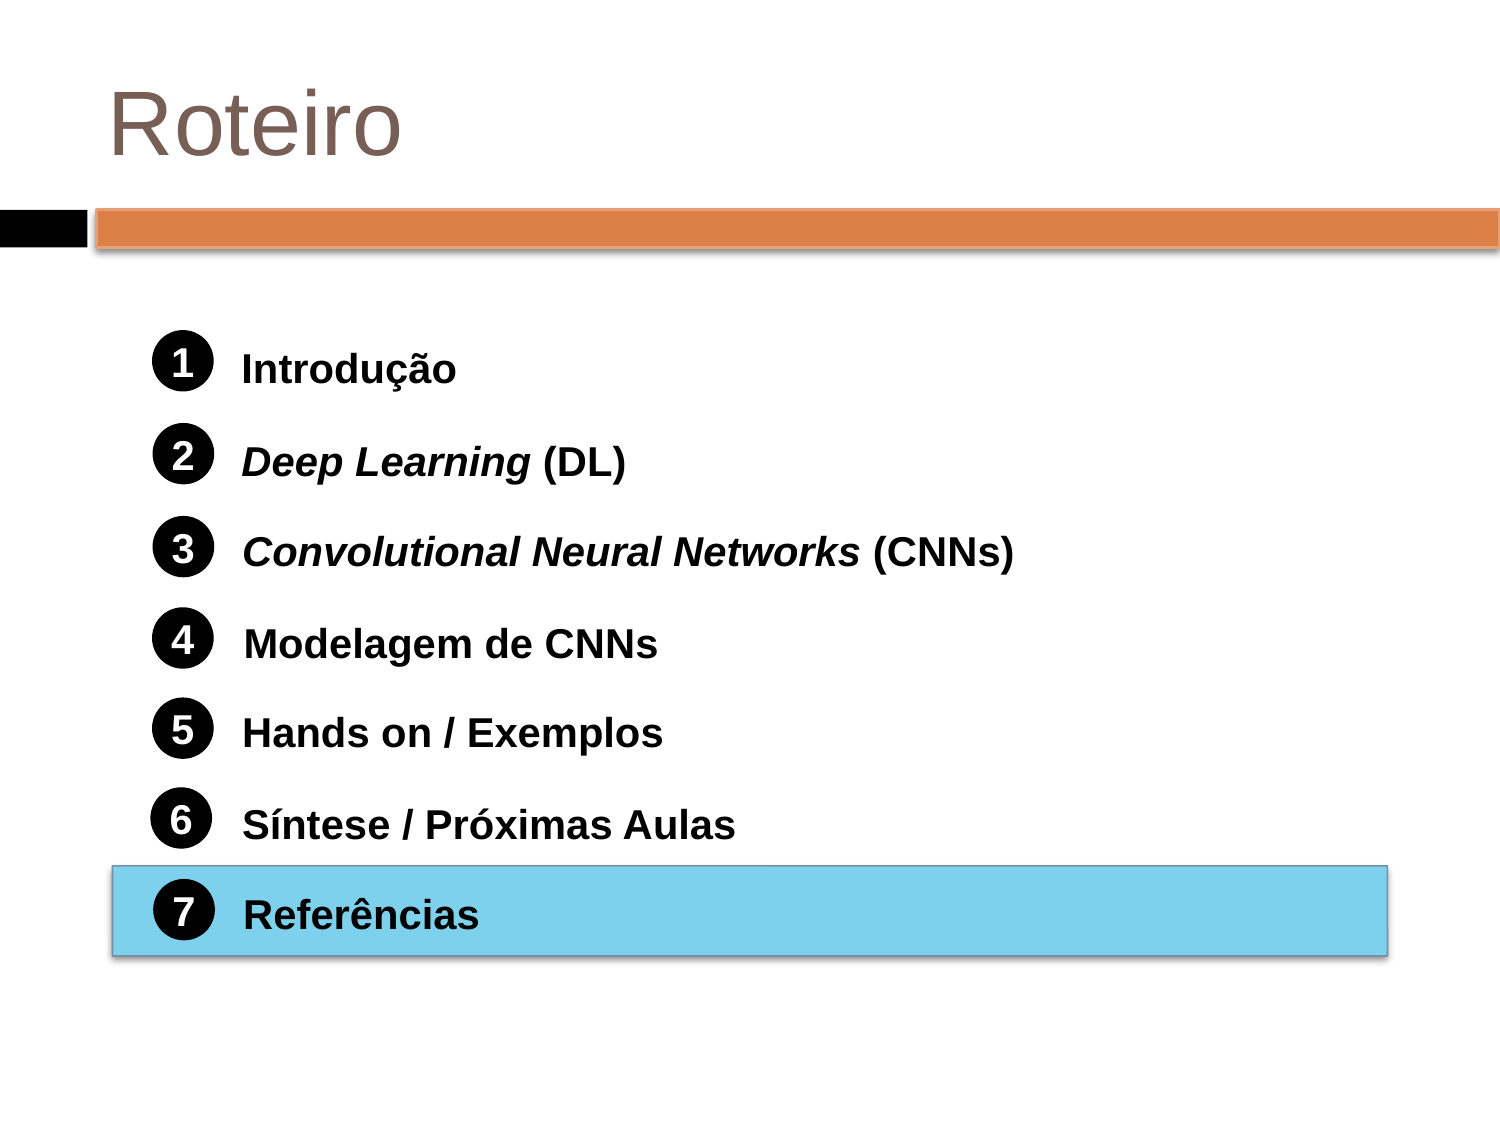

# Roteiro
1

Introdução
1.
1.
2

Deep Learning (DL)
3

Convolutional Neural Networks (CNNs)
4

Modelagem de CNNs
5

Hands on / Exemplos
6

Síntese / Próximas Aulas

7

Referências
77